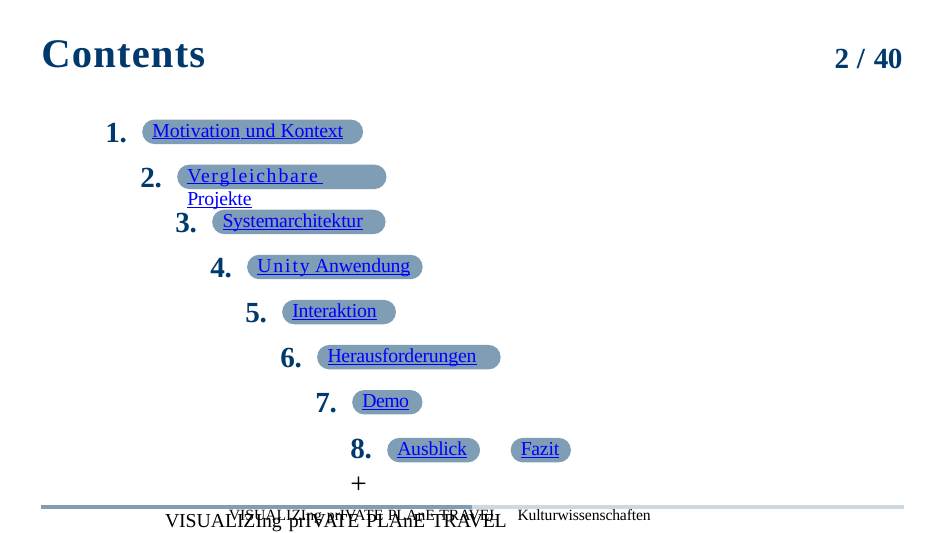

# Contents
2 / 40
1.
Motivation und Kontext

2.
Vergleichbare Projekte

3.
Systemarchitektur

4.
Unity Anwendung

5.
Interaktion

6.
Herausforderungen

7.
Demo

8.	+
Ausblick
Fazit

Visualizing private plane travel  Kulturwissenschaften
Visualizing private plane travel  Kulturwissenschaften